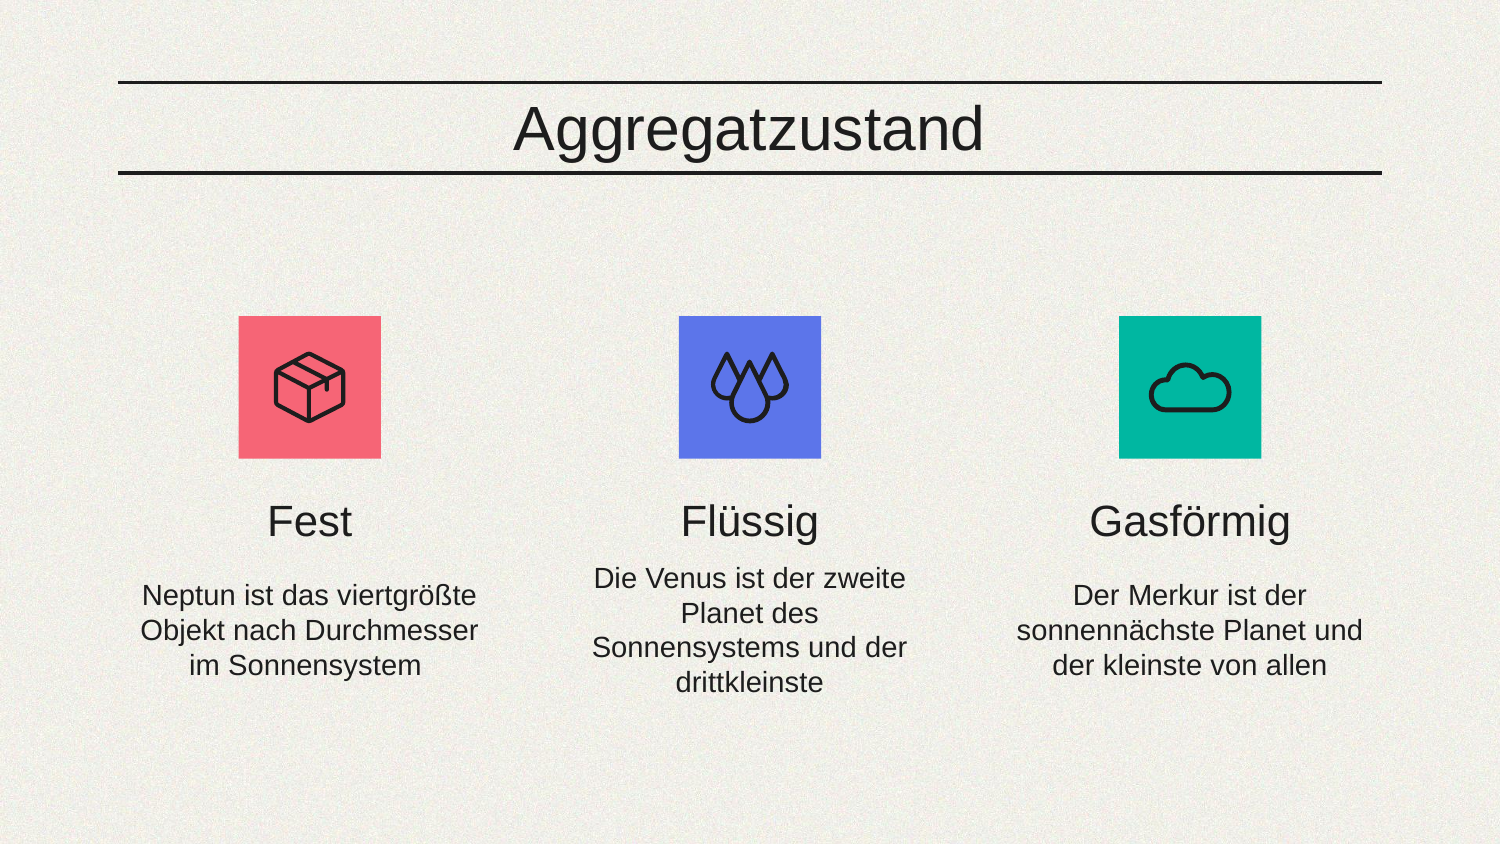

# Aggregatzustand

Fest
Flüssig
Gasförmig
Neptun ist das viertgrößte Objekt nach Durchmesser im Sonnensystem
Die Venus ist der zweite Planet des Sonnensystems und der drittkleinste
Der Merkur ist der sonnennächste Planet und der kleinste von allen